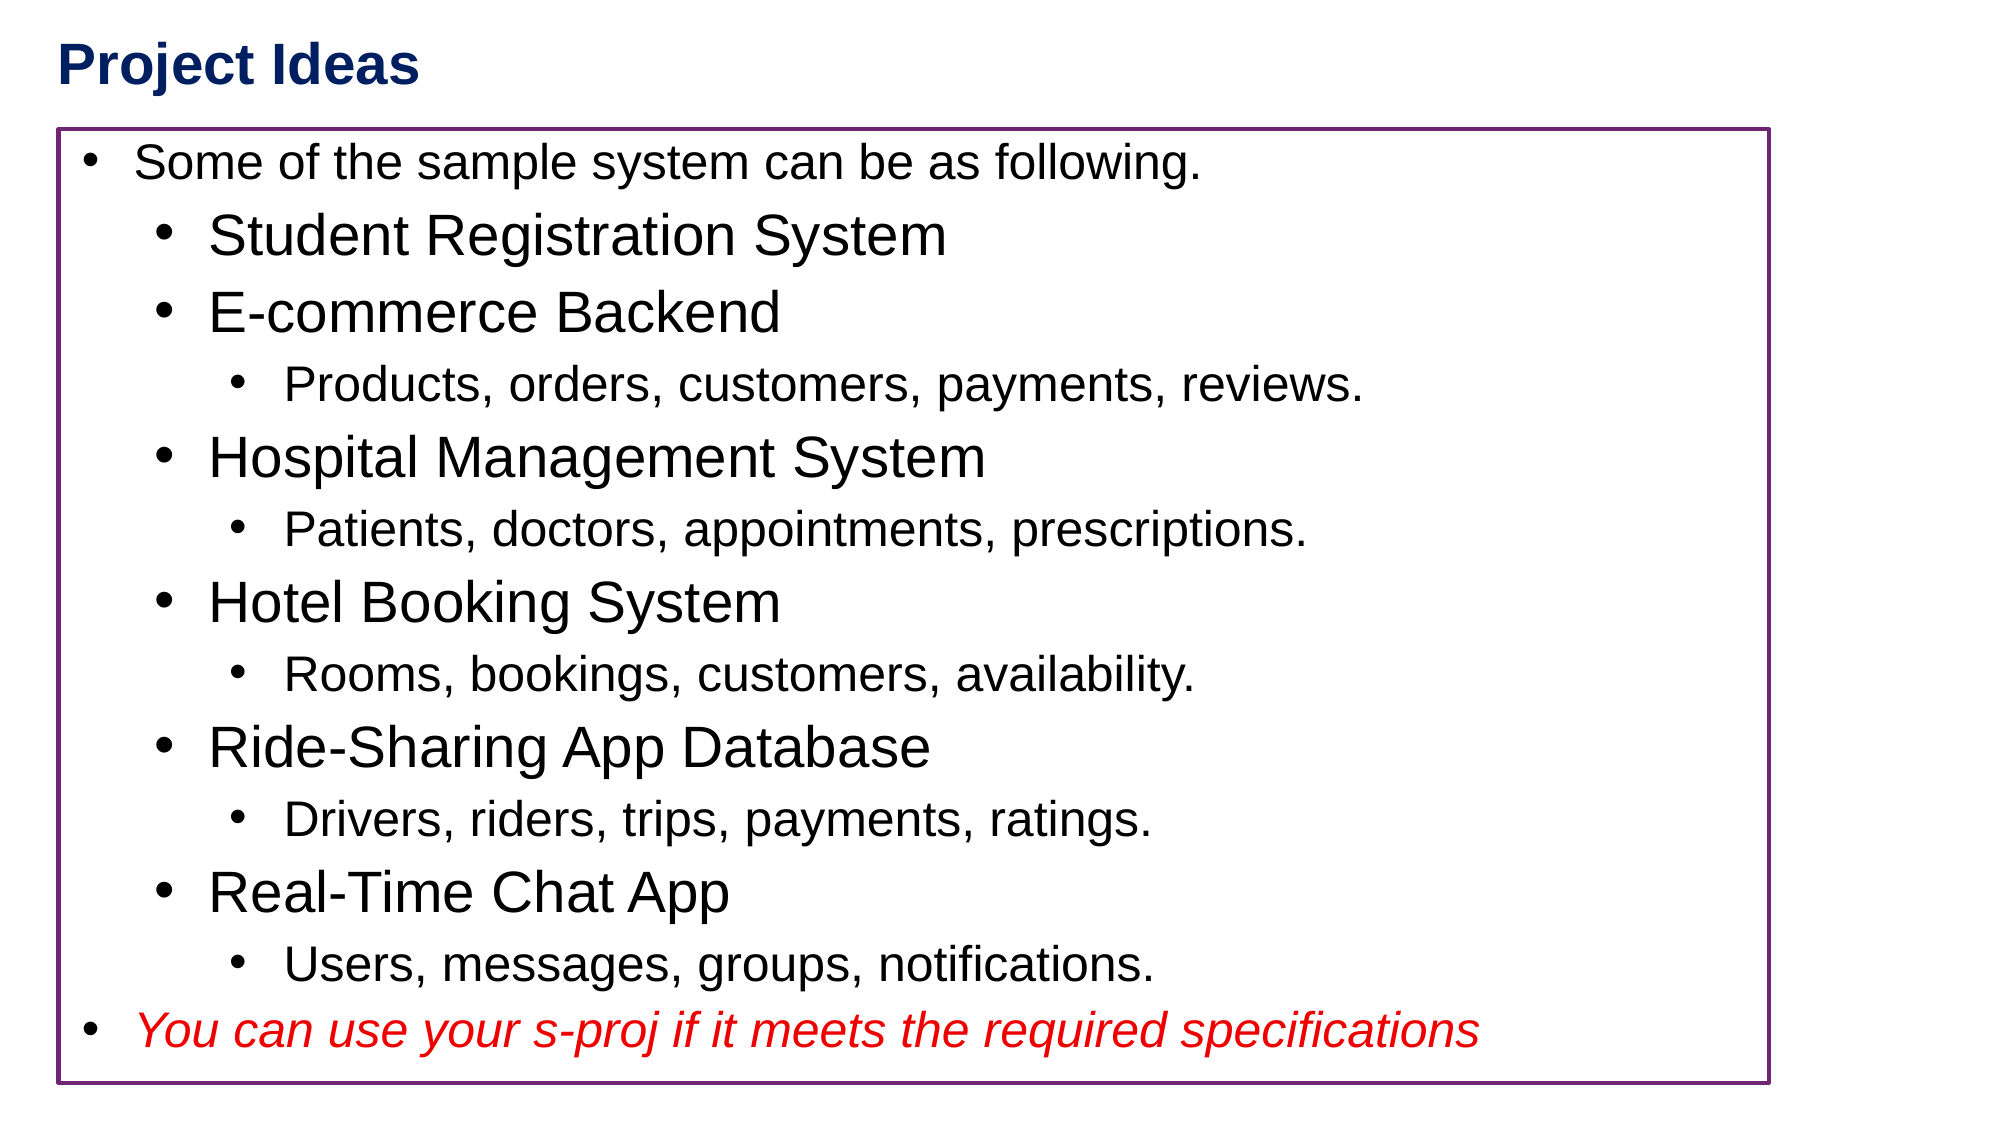

# Project Ideas
Some of the sample system can be as following.
Student Registration System
E-commerce Backend
Products, orders, customers, payments, reviews.
Hospital Management System
Patients, doctors, appointments, prescriptions.
Hotel Booking System
Rooms, bookings, customers, availability.
Ride-Sharing App Database
Drivers, riders, trips, payments, ratings.
Real-Time Chat App
Users, messages, groups, notifications.
You can use your s-proj if it meets the required specifications